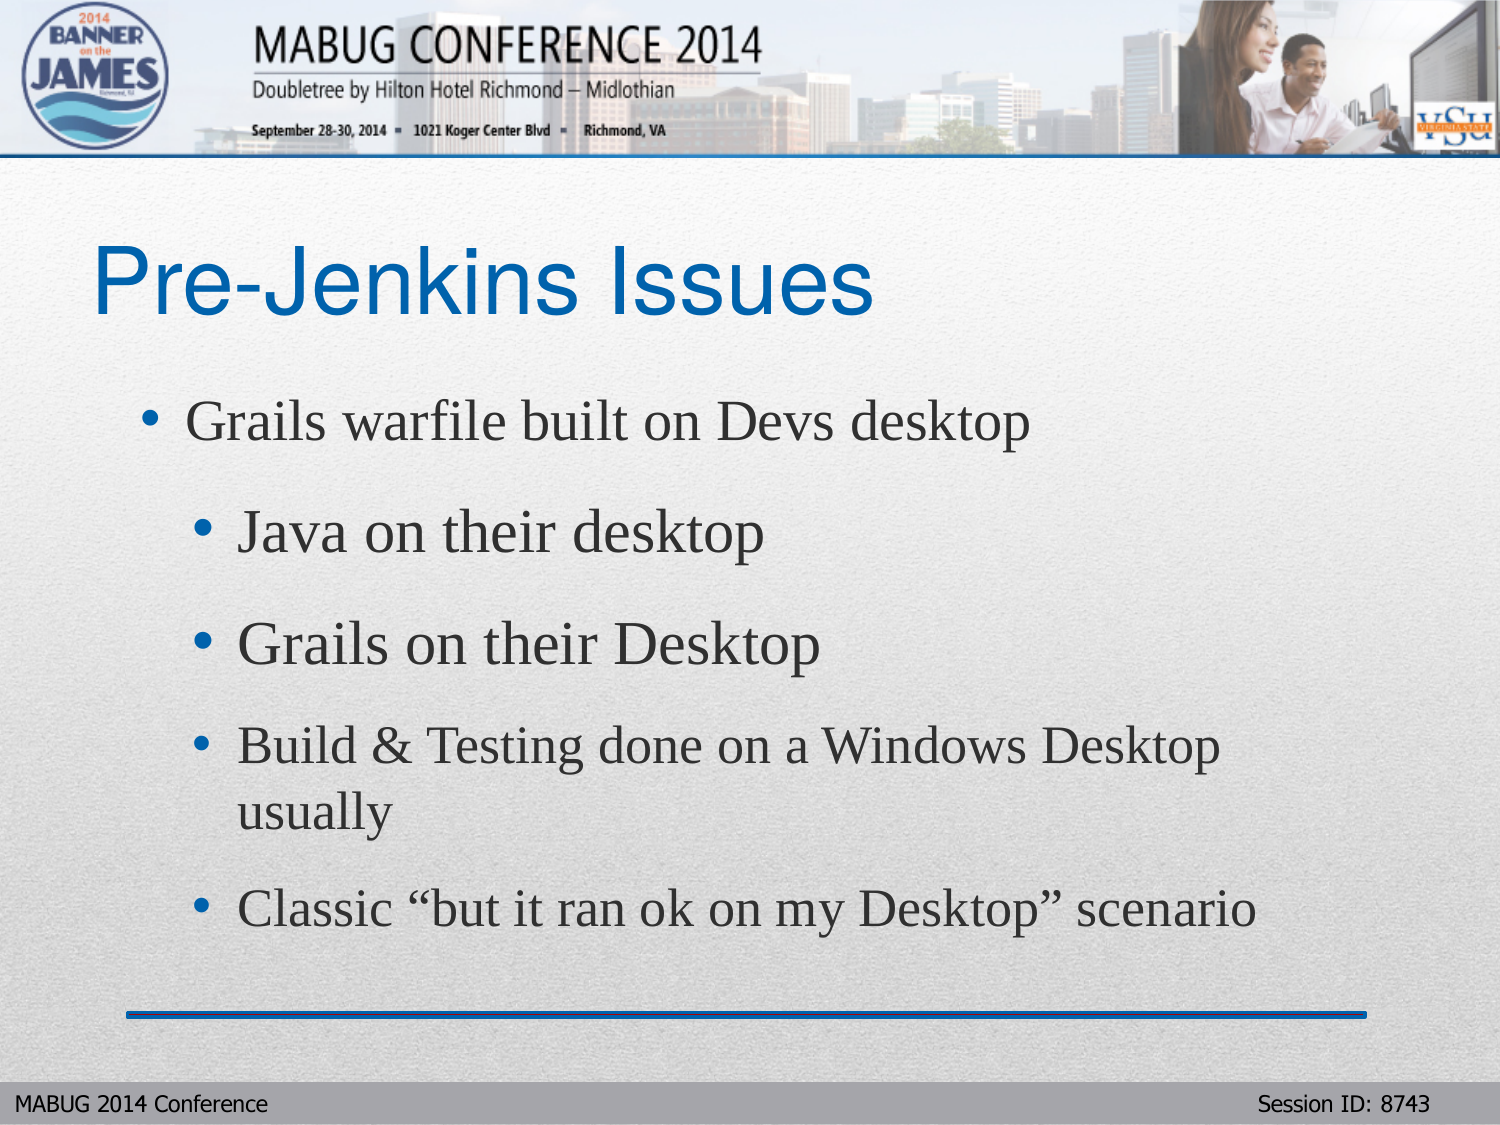

# Pre-Jenkins Issues
Grails warfile built on Devs desktop
Java on their desktop
Grails on their Desktop
Build & Testing done on a Windows Desktop usually
Classic “but it ran ok on my Desktop” scenario